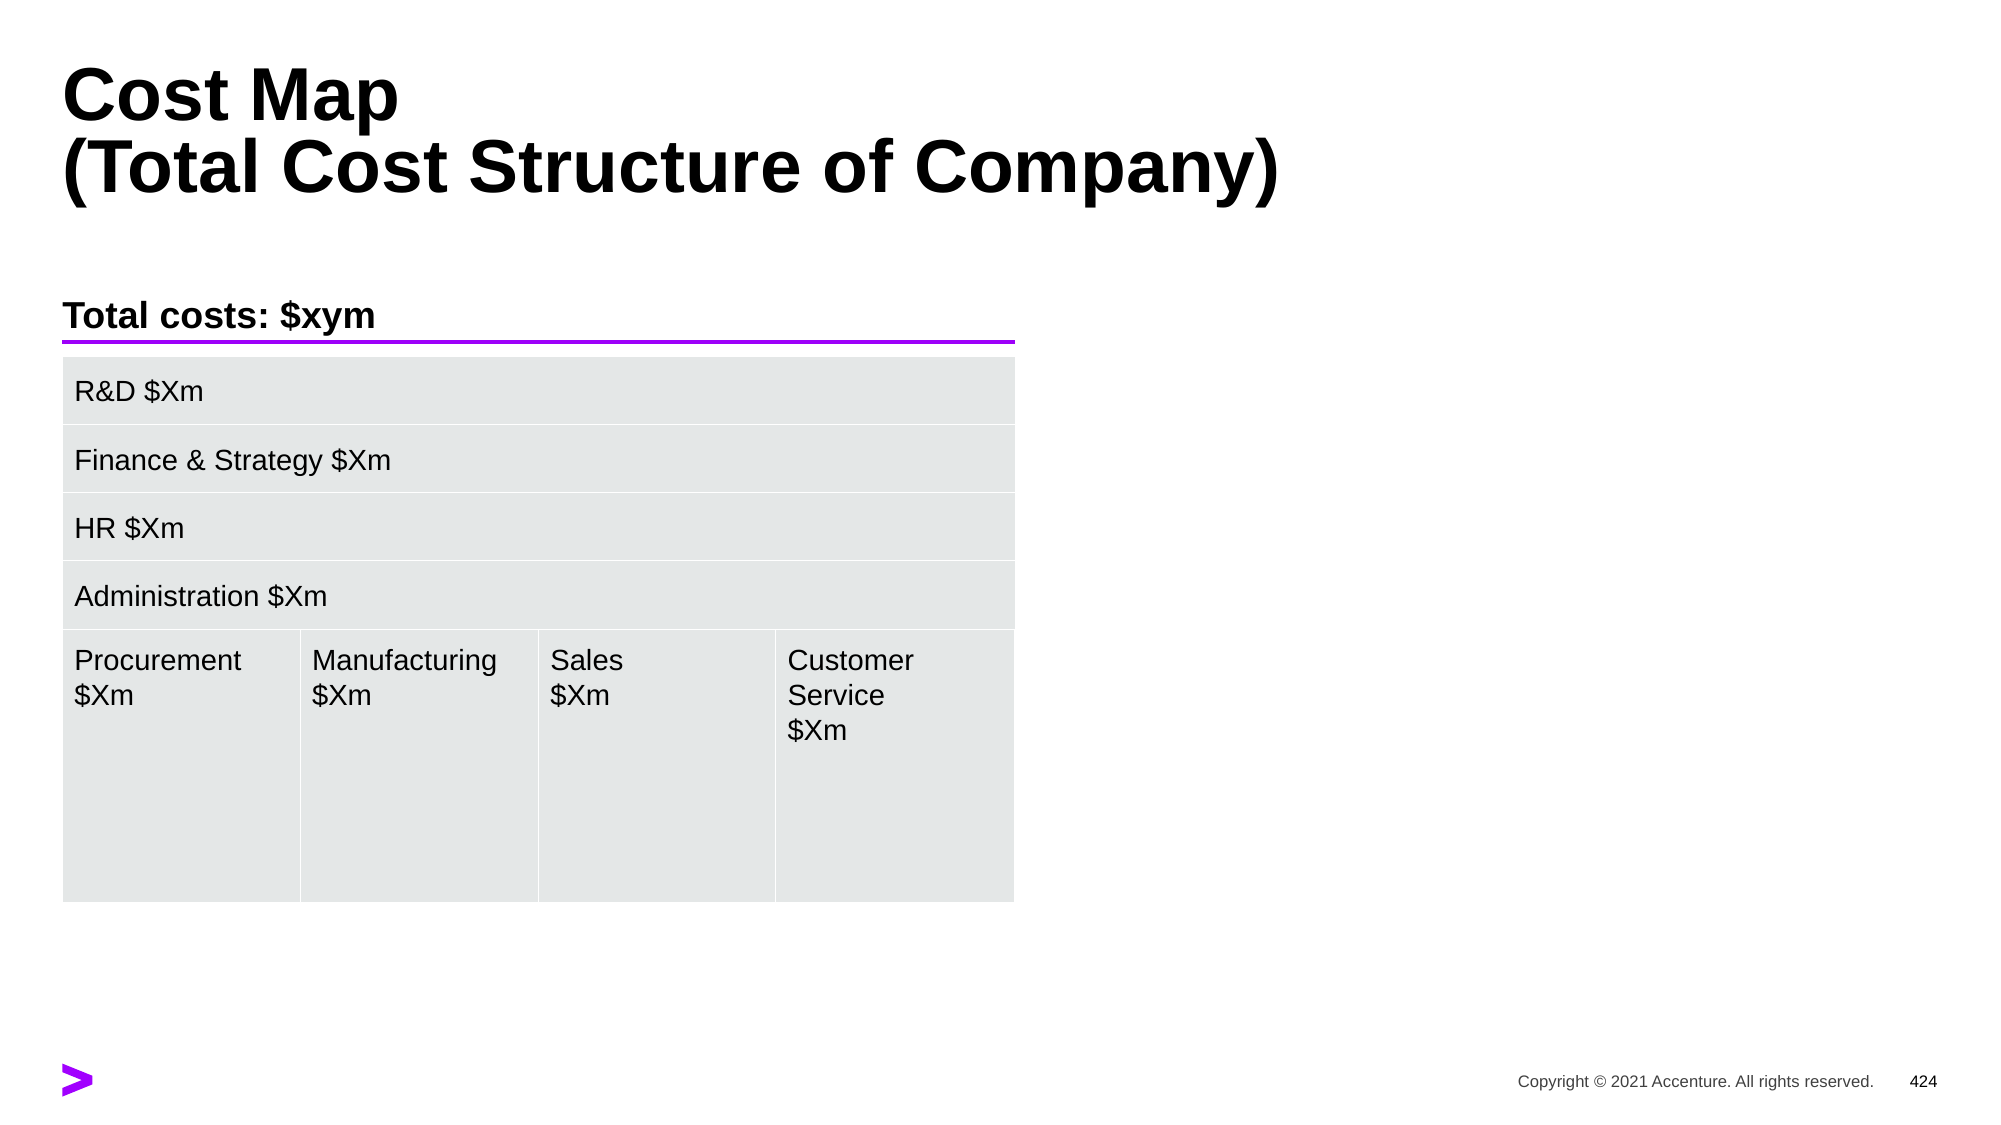

# Cost Map (Total Cost Structure of Company)
Total costs: $xym
R&D $Xm
Finance & Strategy $Xm
HR $Xm
Administration $Xm
Procurement
$Xm
Manufacturing
$Xm
Sales
$Xm
Customer
Service
$Xm
Copyright © 2021 Accenture. All rights reserved.
424